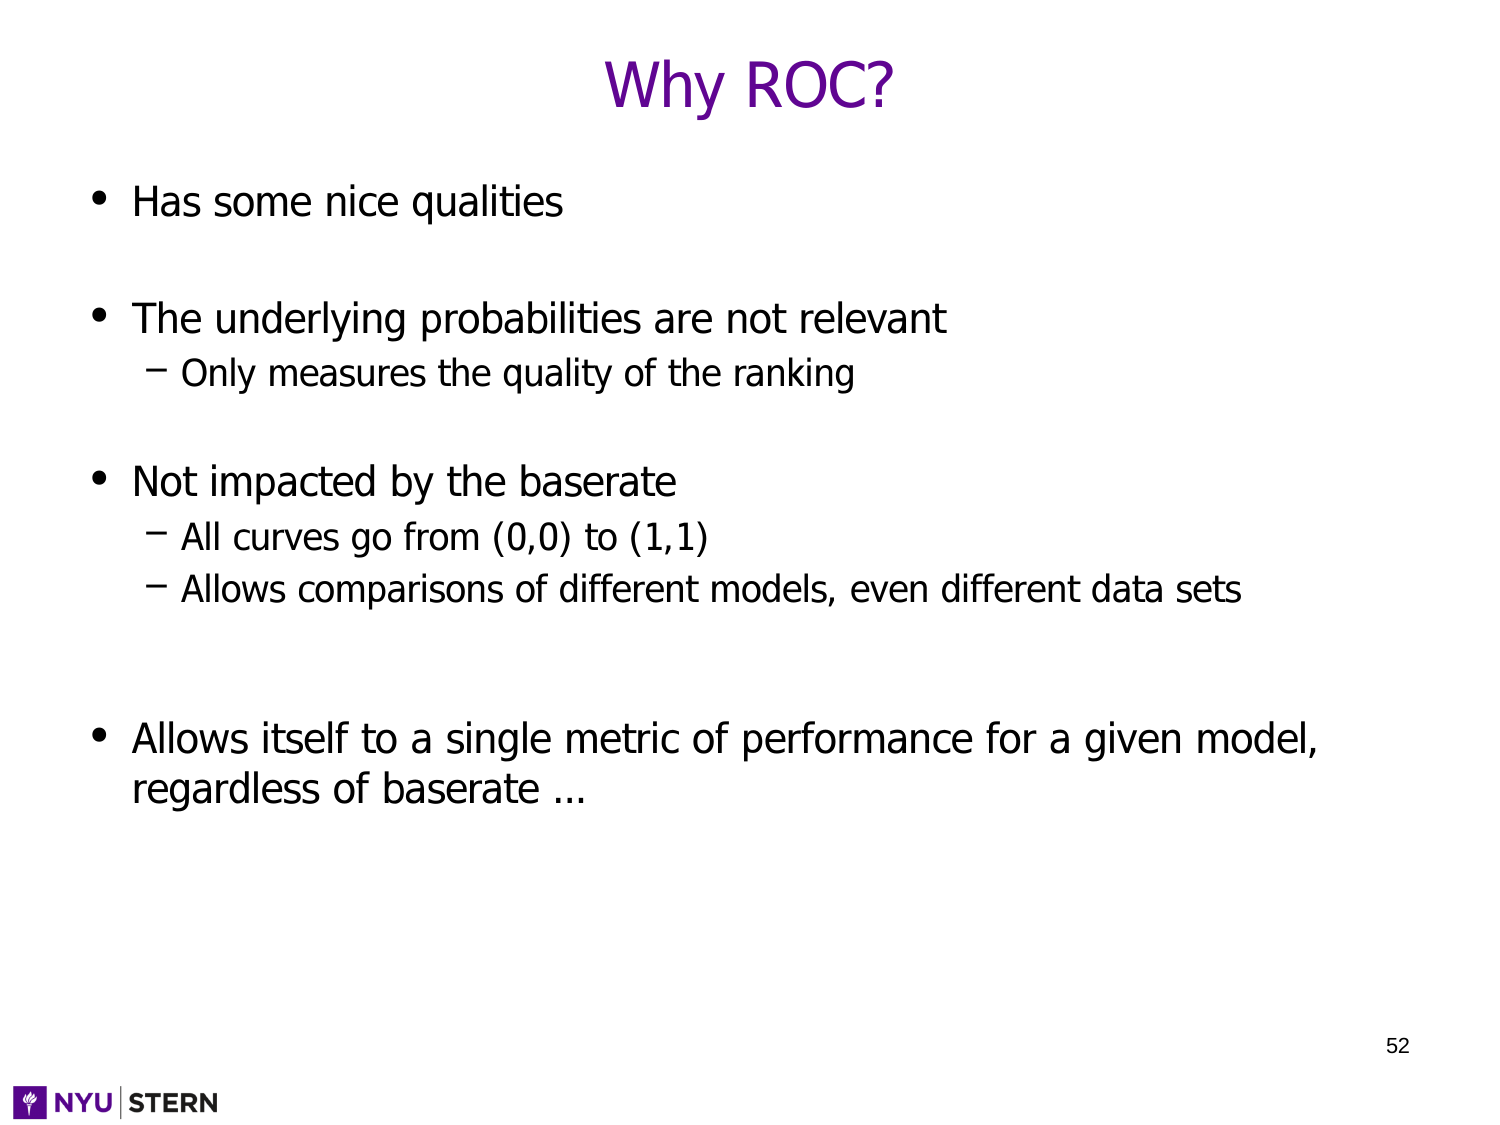

# Why ROC?
Has some nice qualities

The underlying probabilities are not relevant
Only measures the quality of the ranking

Not impacted by the baserate
All curves go from (0,0) to (1,1)
Allows comparisons of different models, even different data sets

Allows itself to a single metric of performance for a given model, regardless of baserate …

52